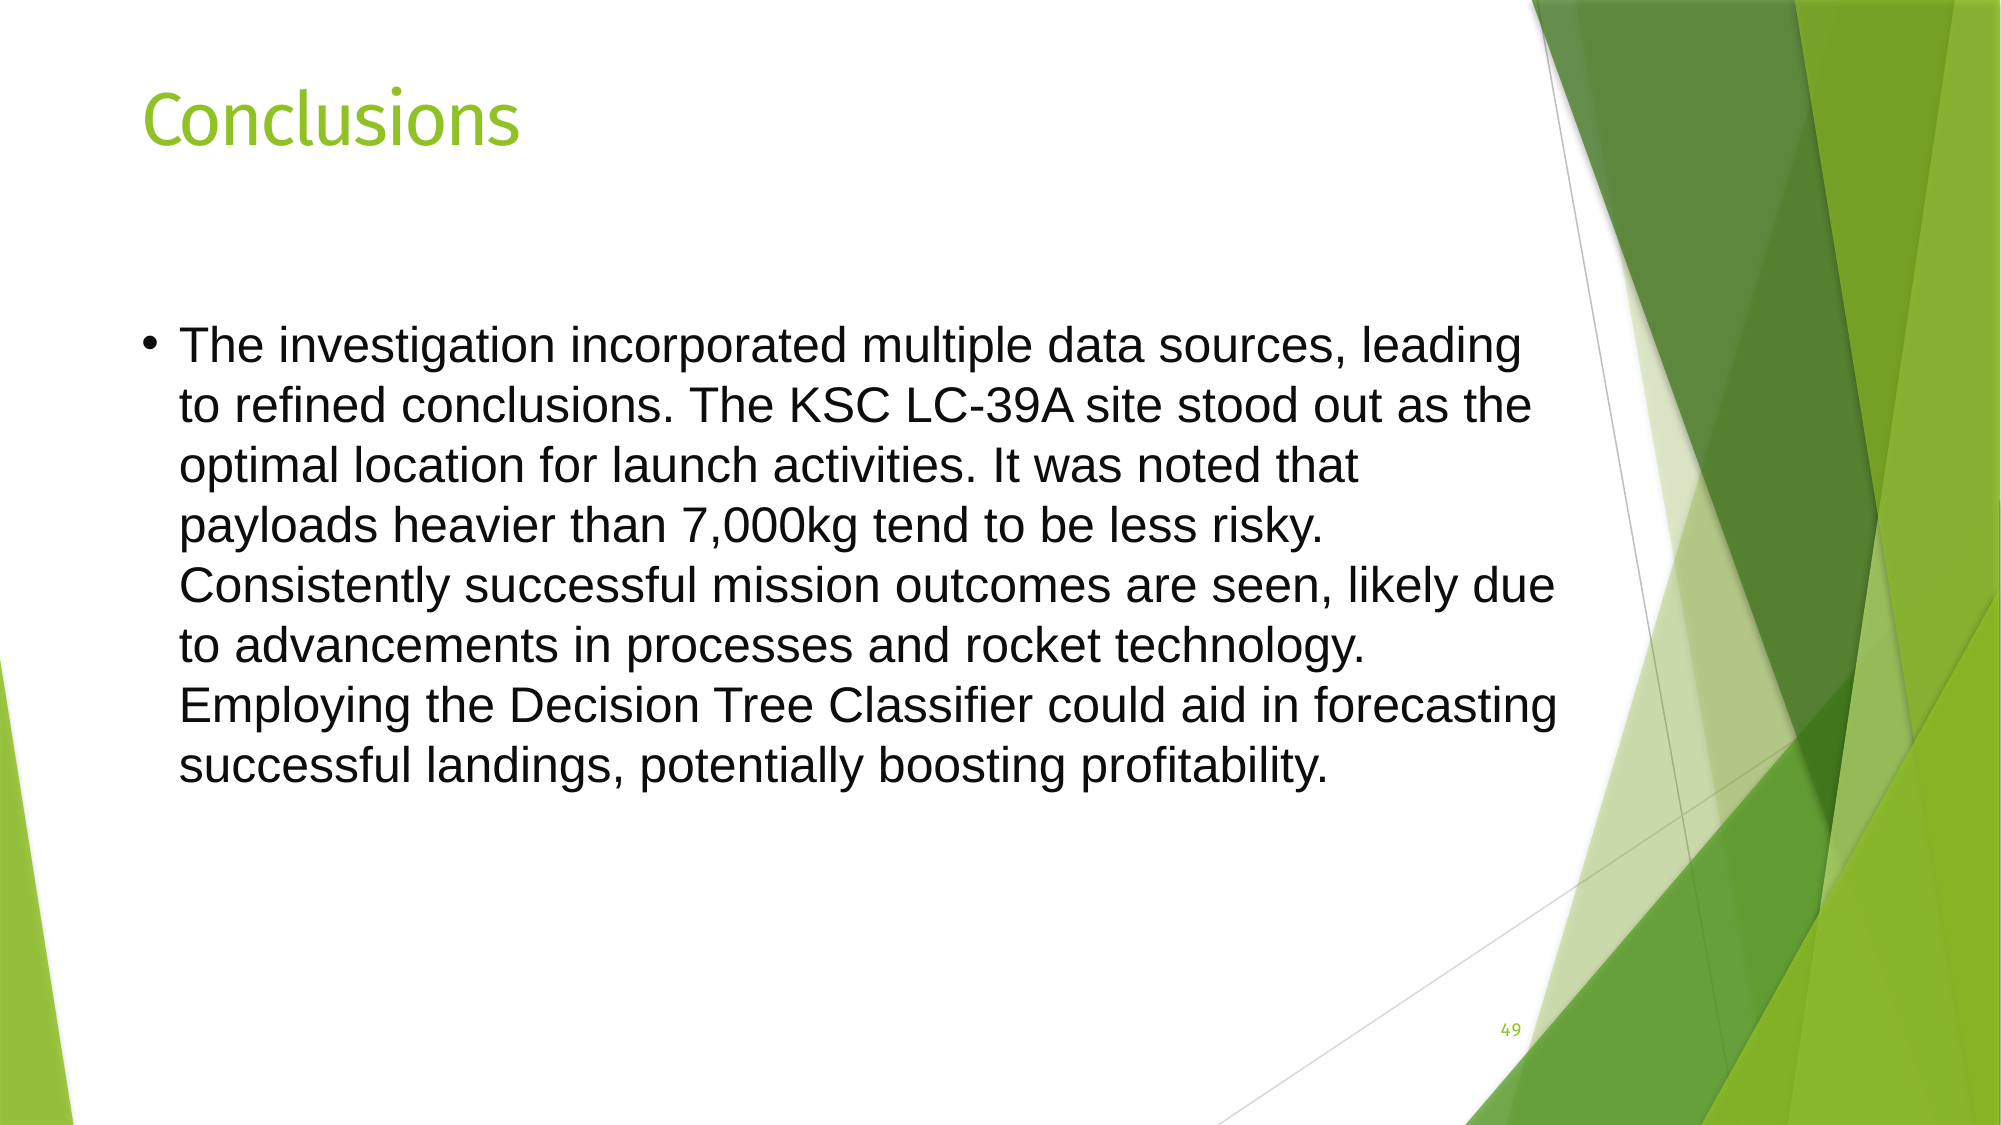

# Conclusions
The investigation incorporated multiple data sources, leading to refined conclusions. The KSC LC-39A site stood out as the optimal location for launch activities. It was noted that payloads heavier than 7,000kg tend to be less risky. Consistently successful mission outcomes are seen, likely due to advancements in processes and rocket technology. Employing the Decision Tree Classifier could aid in forecasting successful landings, potentially boosting profitability.
49